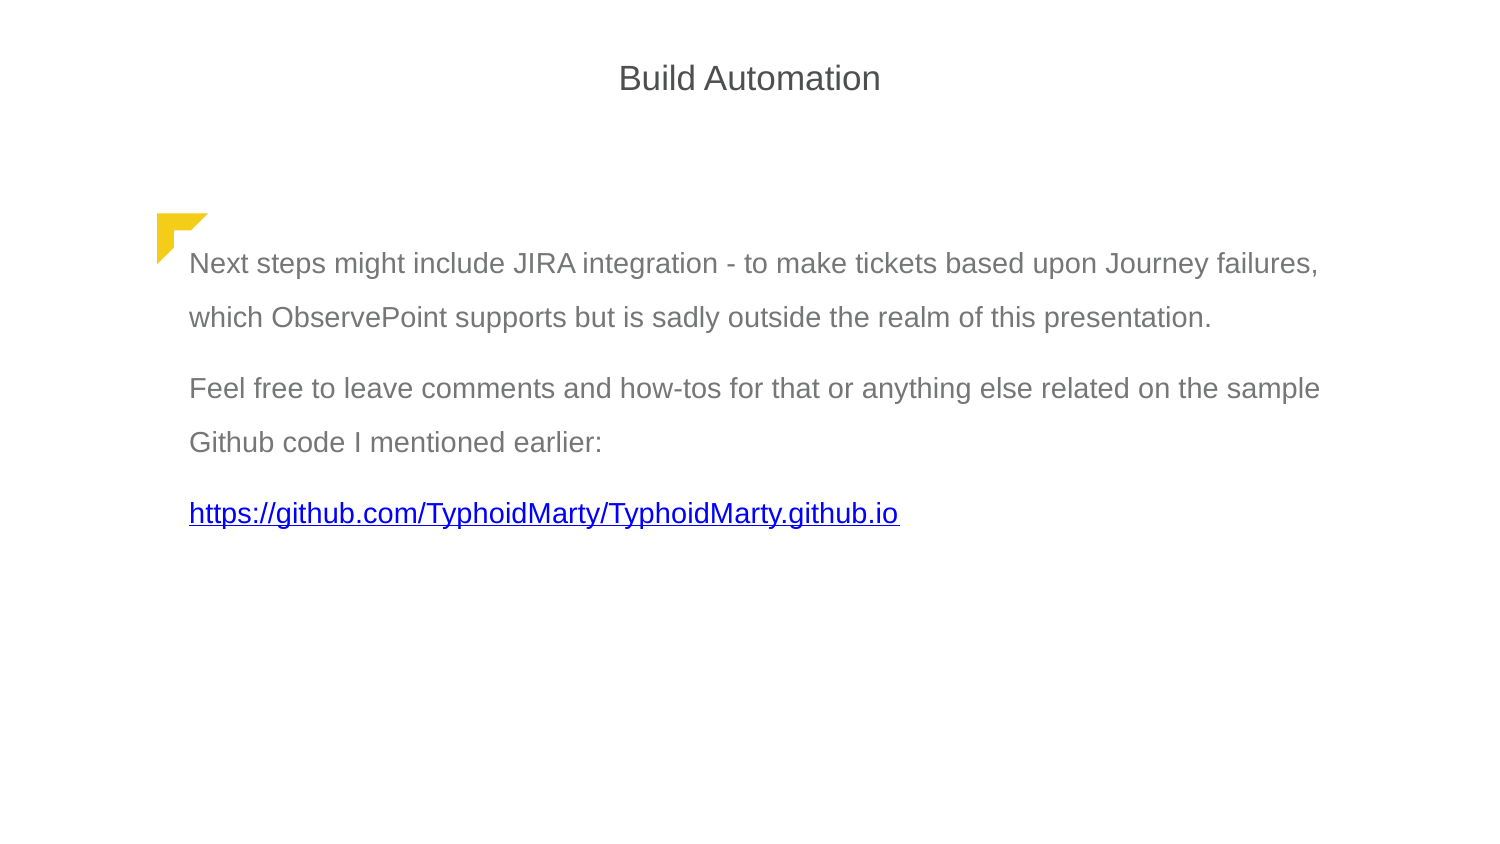

Build Automation

Next steps might include JIRA integration - to make tickets based upon Journey failures, which ObservePoint supports but is sadly outside the realm of this presentation.
Feel free to leave comments and how-tos for that or anything else related on the sample Github code I mentioned earlier:
https://github.com/TyphoidMarty/TyphoidMarty.github.io